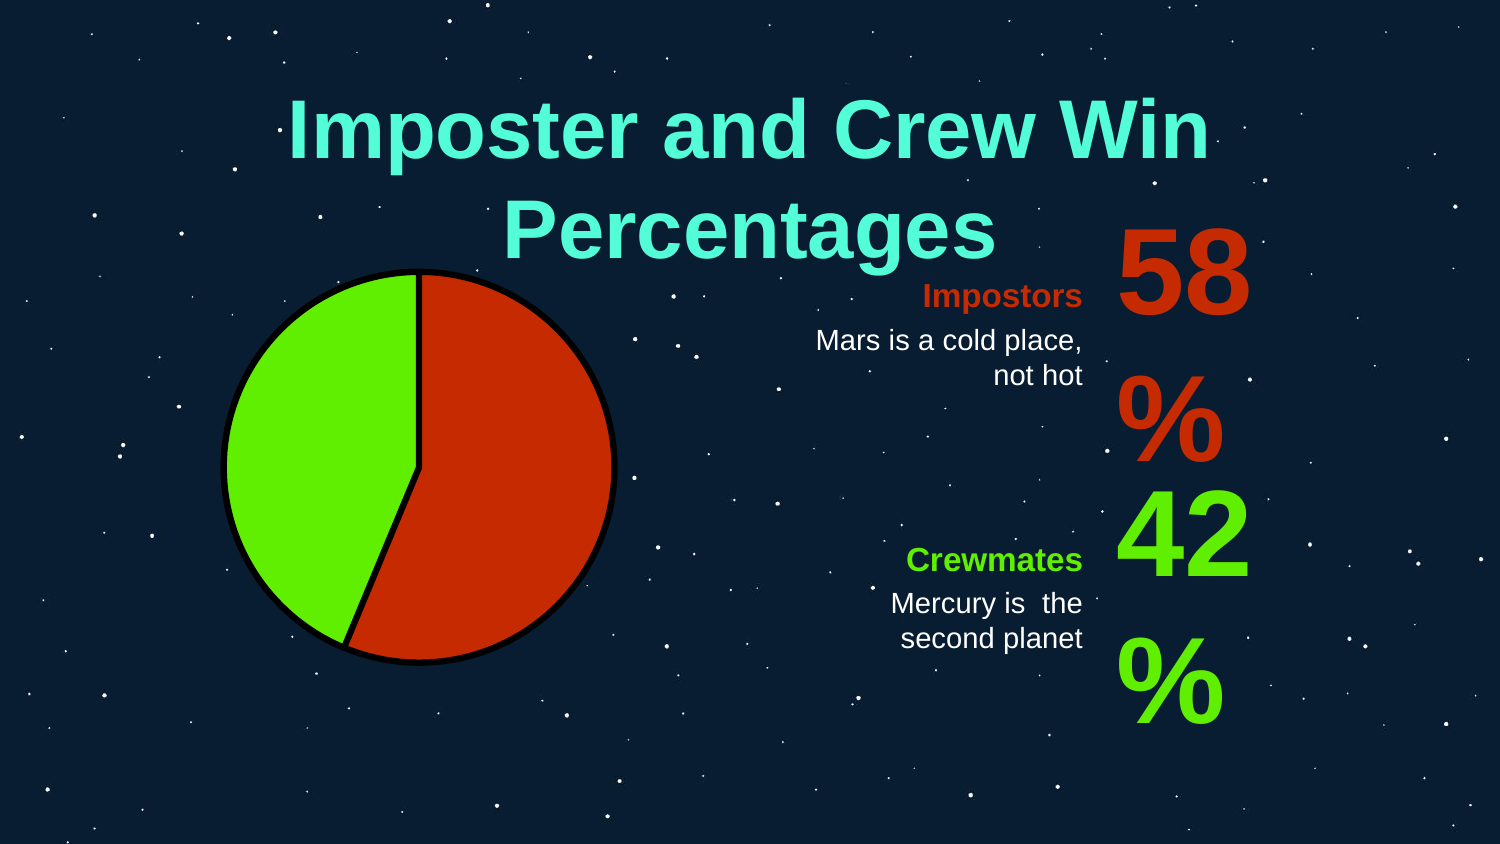

# Imposter and Crew Win Percentages
Impostors

58%
Mars is a cold place, not hot
Crewmates
42%
Mercury is  the second planet